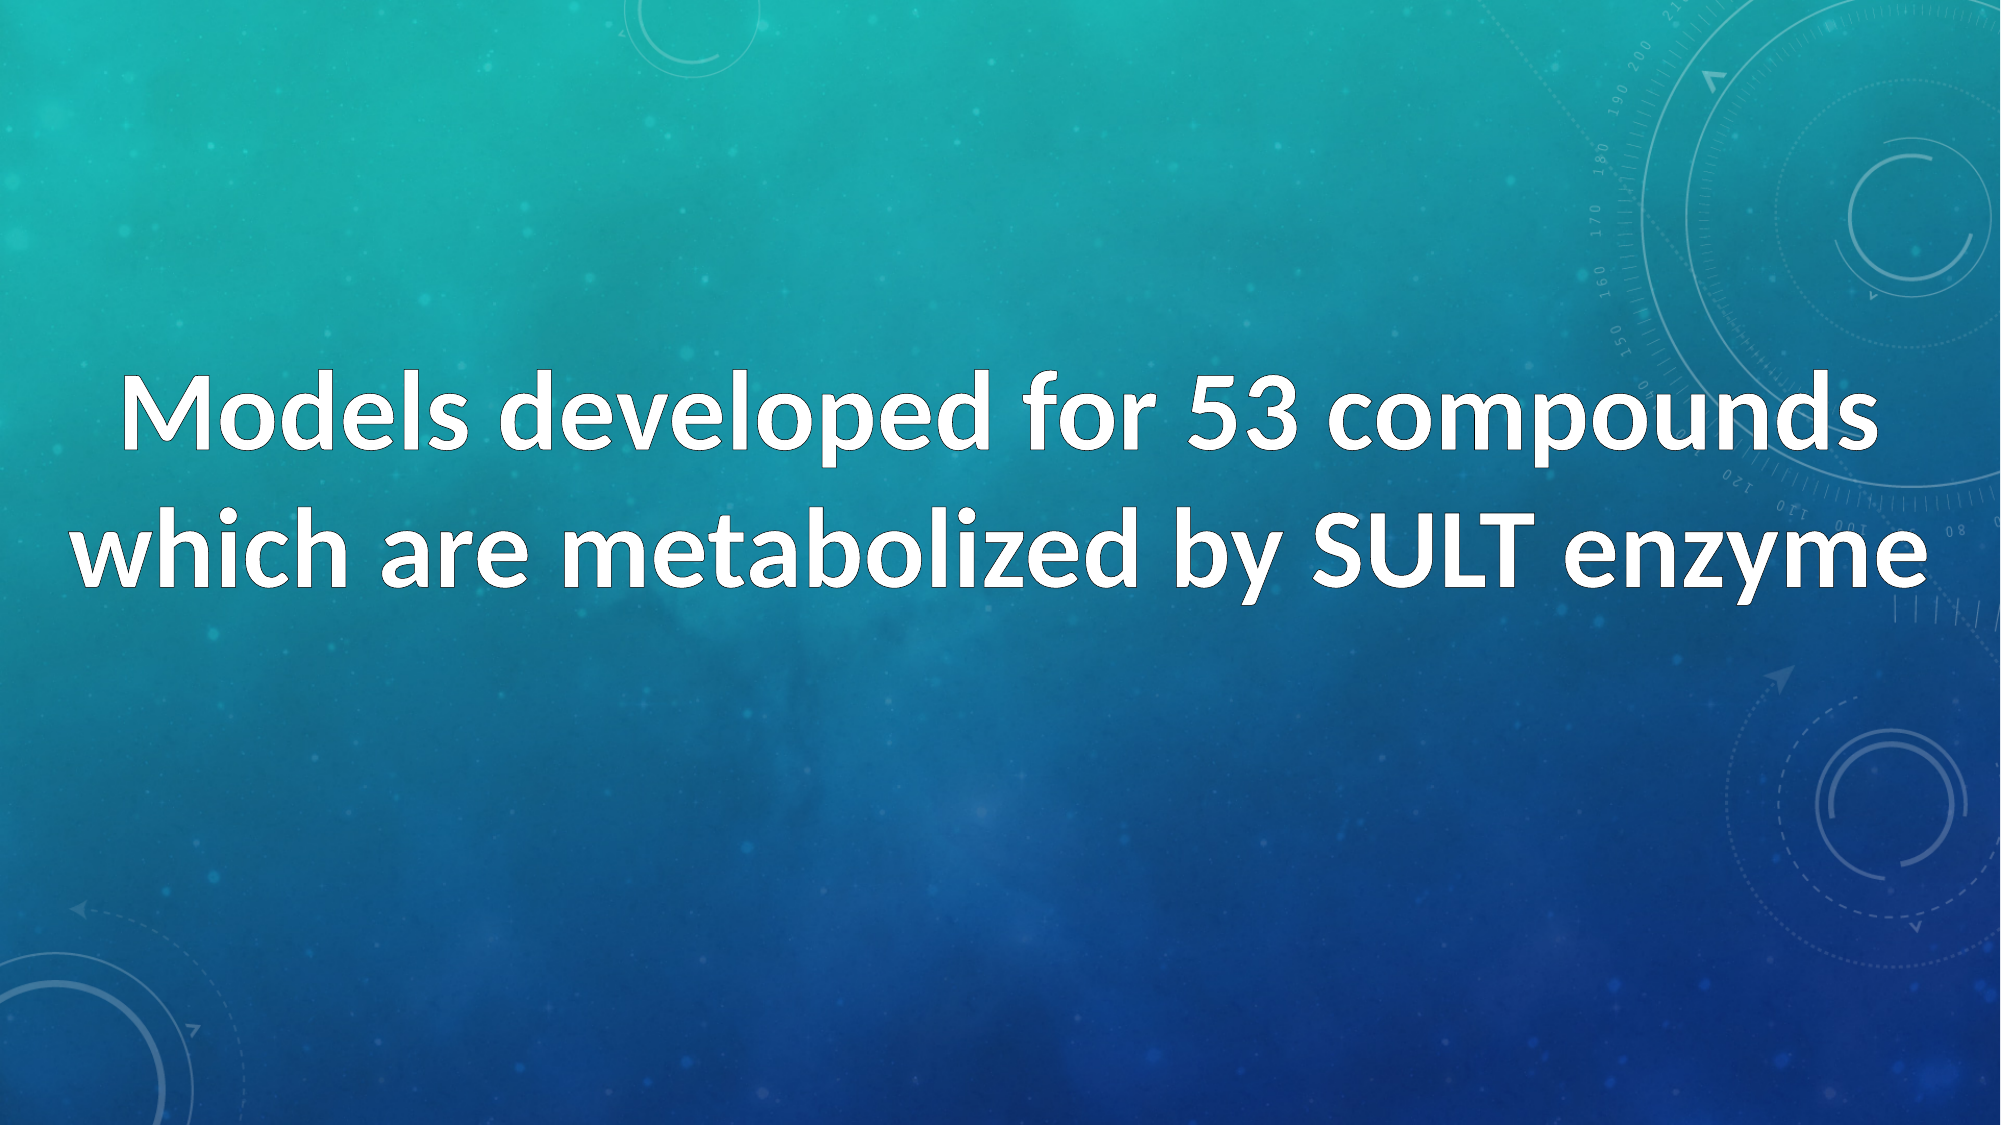

Models developed for 53 compounds
which are metabolized by SULT enzyme